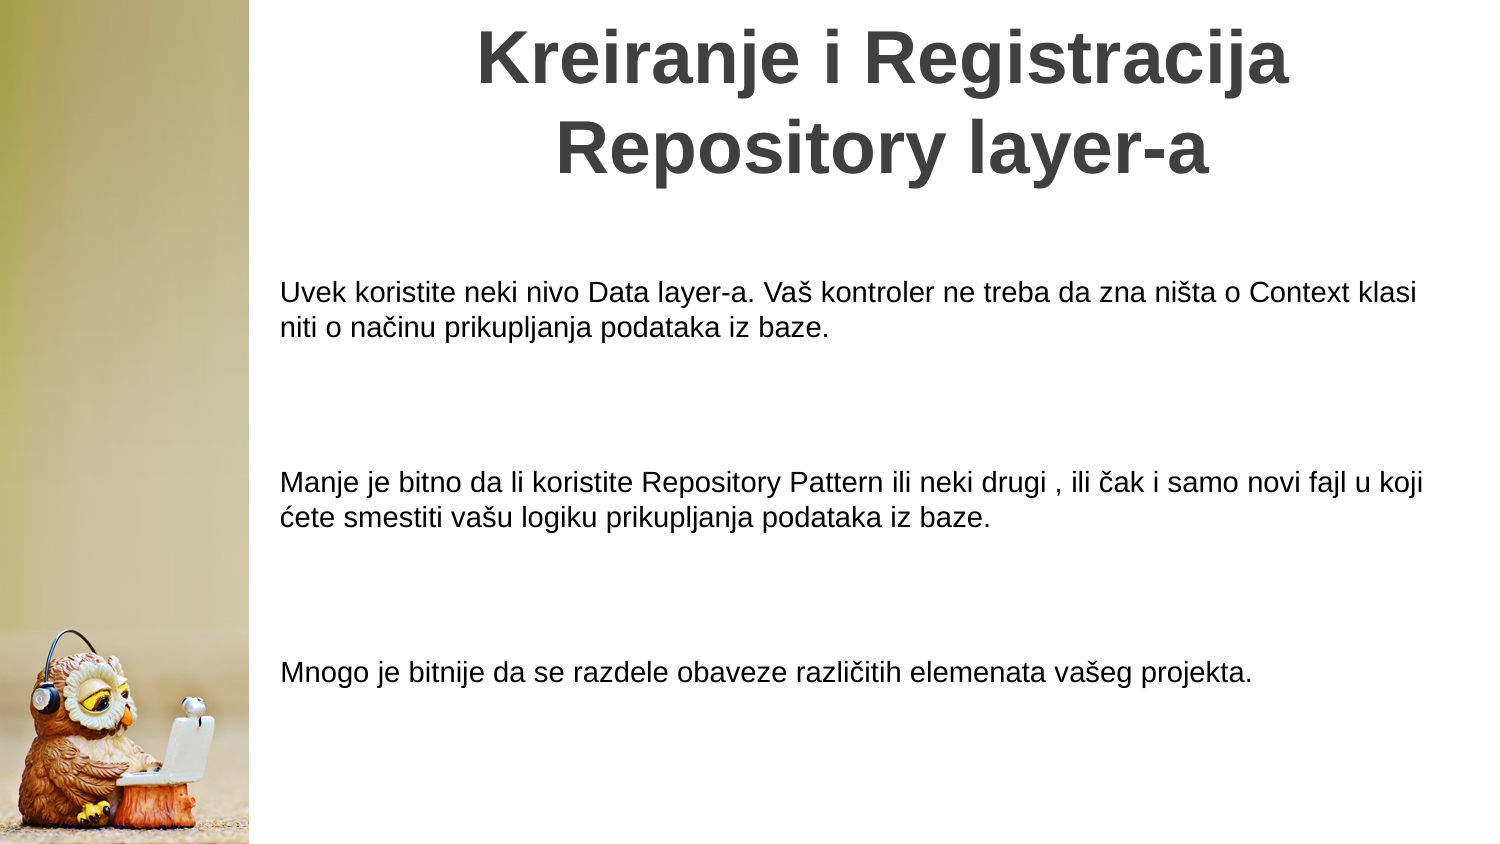

# Kreiranje i Registracija Repository layer-a
Uvek koristite neki nivo Data layer-a. Vaš kontroler ne treba da zna ništa o Context klasi niti o načinu prikupljanja podataka iz baze.
Manje je bitno da li koristite Repository Pattern ili neki drugi , ili čak i samo novi fajl u koji ćete smestiti vašu logiku prikupljanja podataka iz baze.
Mnogo je bitnije da se razdele obaveze različitih elemenata vašeg projekta.